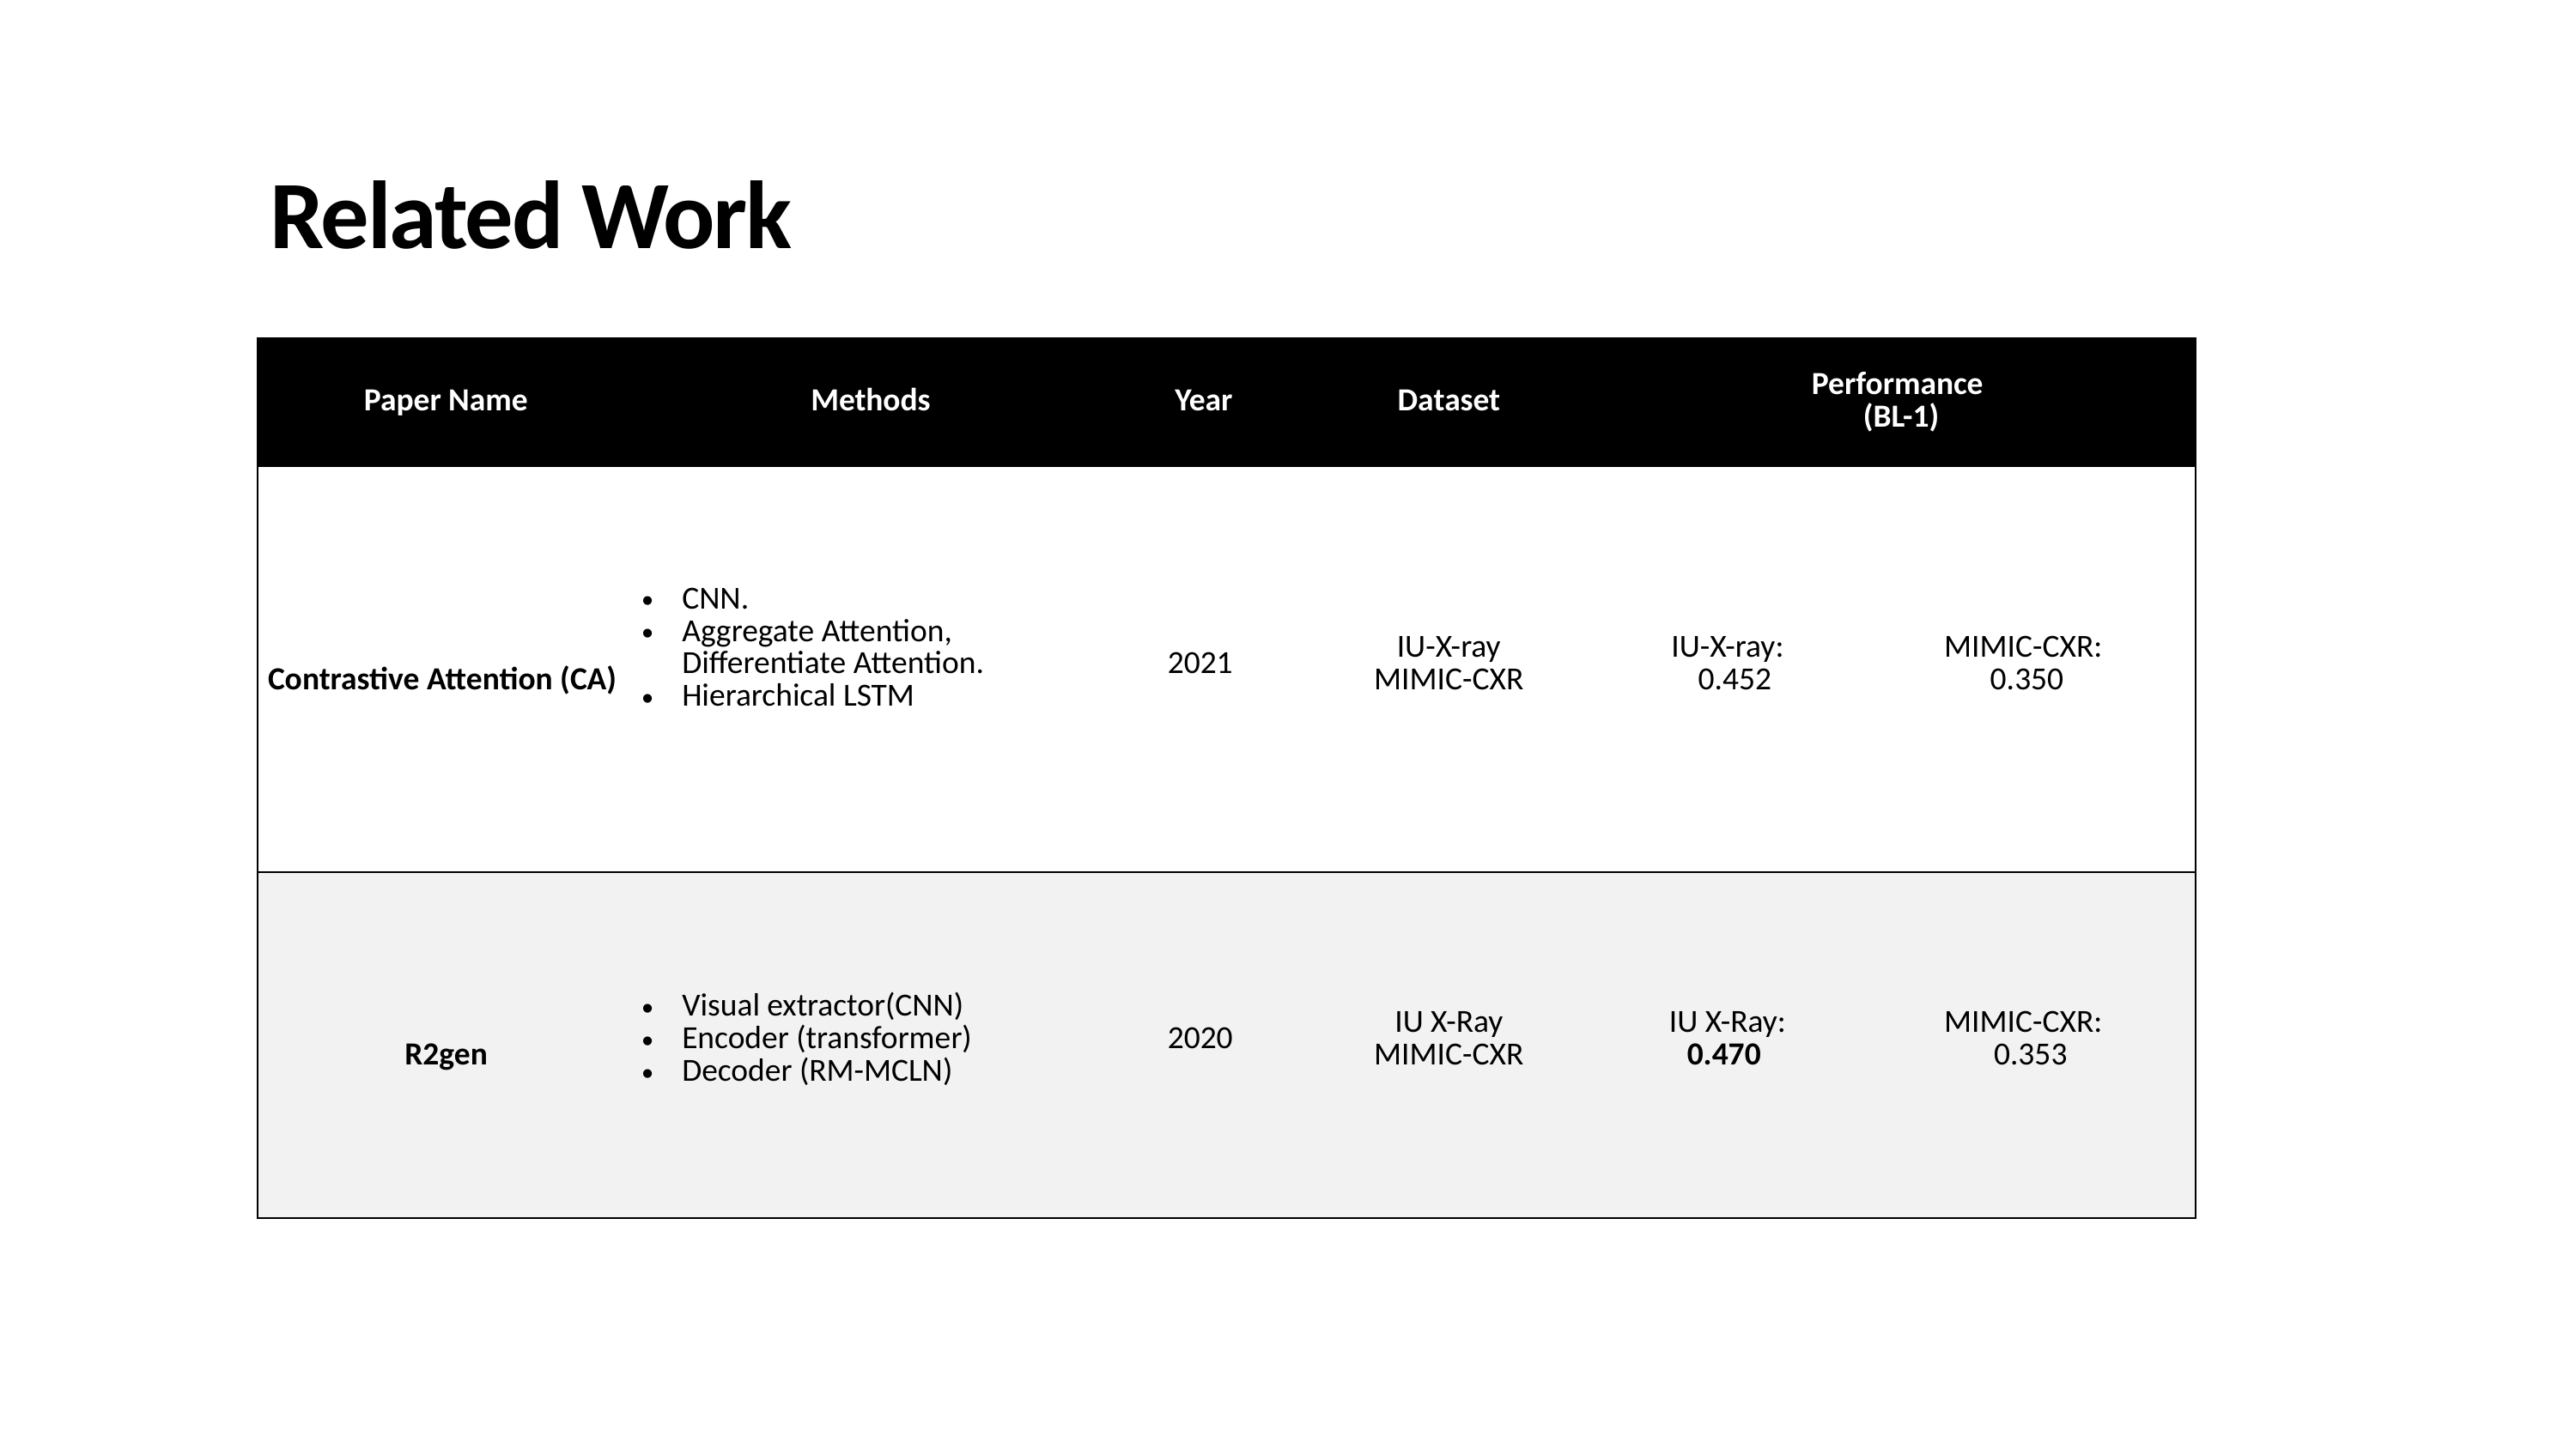

Related Work
| Paper Name | Methods | Year | Dataset | Performance  (BL-1) |  |
| --- | --- | --- | --- | --- | --- |
| Contrastive Attention (CA) | CNN.   Aggregate Attention, Differentiate Attention.  Hierarchical LSTM | 2021 | IU-X-ray  MIMIC-CXR | IU-X-ray:   0.452 | MIMIC-CXR:   0.350 |
| R2gen | Visual extractor(CNN) Encoder (transformer) Decoder (RM-MCLN) | 2020 | IU X-Ray  MIMIC-CXR | IU X-Ray:  0.470 | MIMIC-CXR:   0.353 |